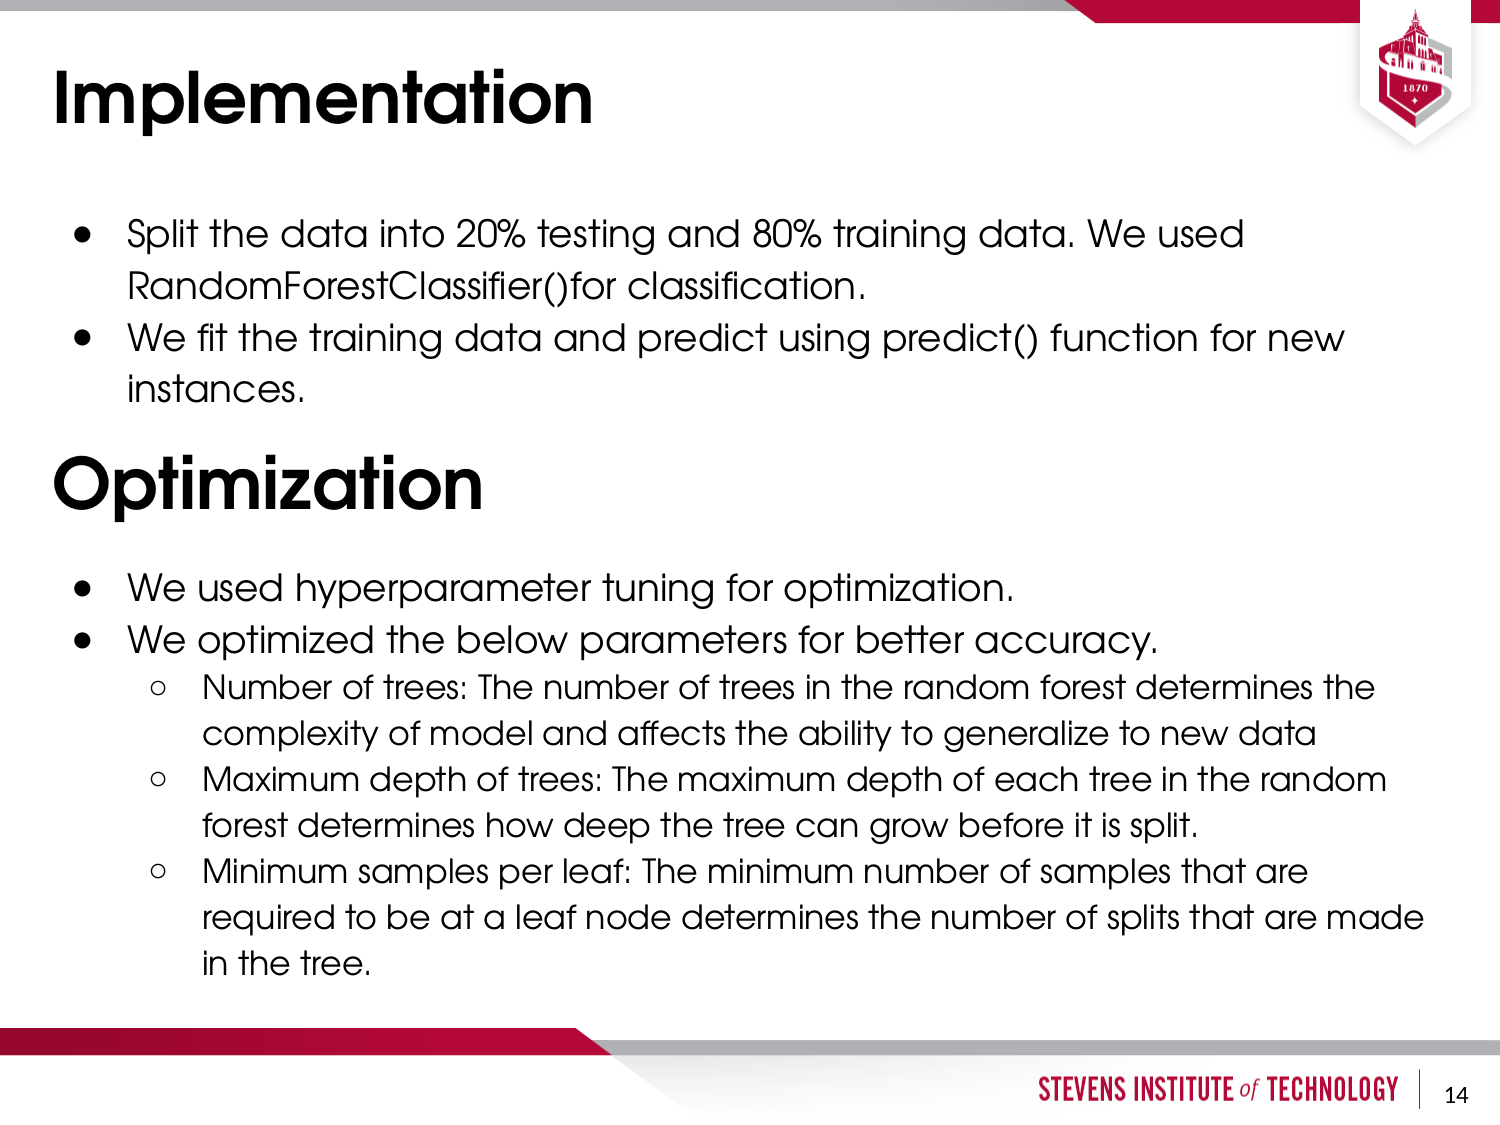

# Implementation
Split the data into 20% testing and 80% training data. We used RandomForestClassifier()for classification.
We fit the training data and predict using predict() function for new instances.
Optimization
We used hyperparameter tuning for optimization.
We optimized the below parameters for better accuracy.
Number of trees: The number of trees in the random forest determines the complexity of model and affects the ability to generalize to new data
Maximum depth of trees: The maximum depth of each tree in the random forest determines how deep the tree can grow before it is split.
Minimum samples per leaf: The minimum number of samples that are required to be at a leaf node determines the number of splits that are made in the tree.
14